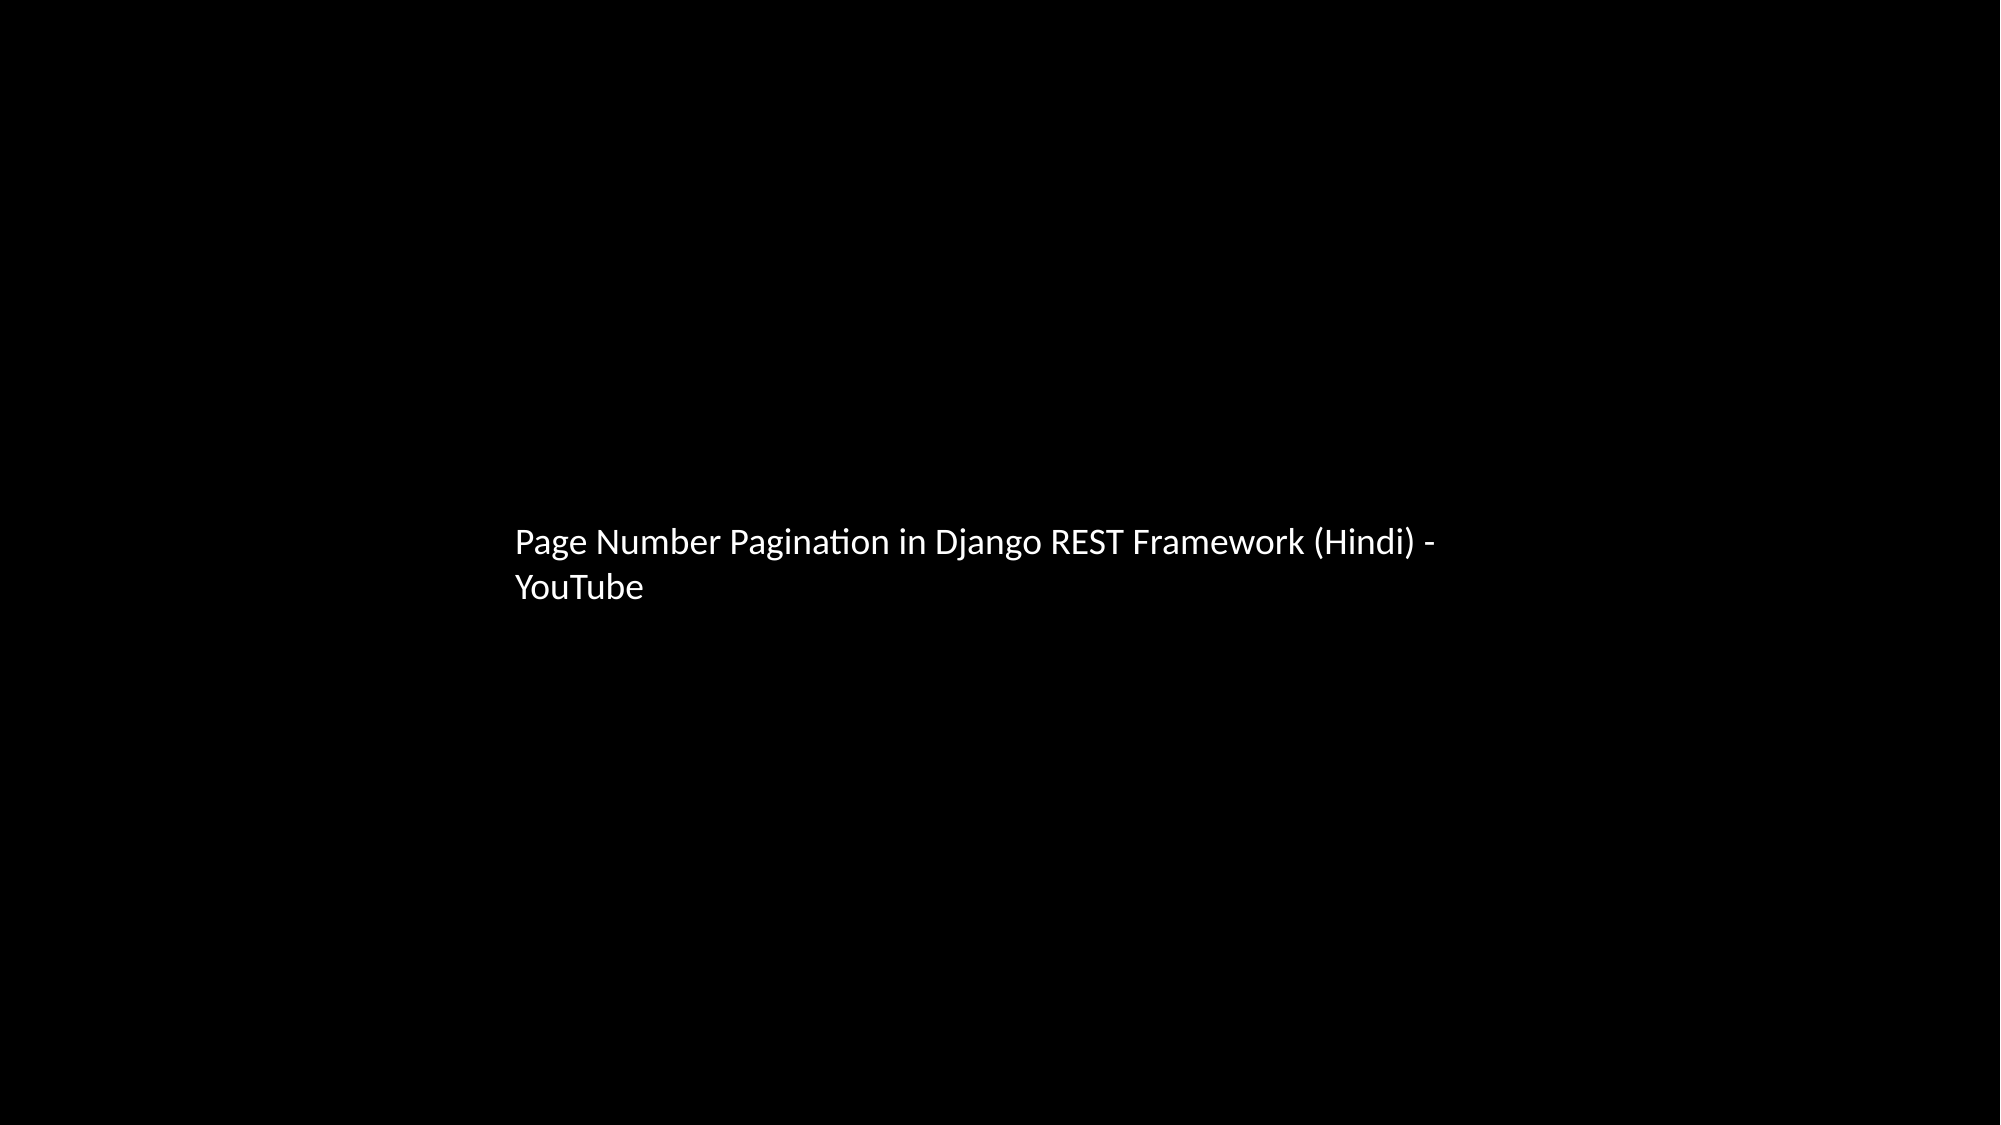

Page Number Pagination in Django REST Framework (Hindi) - YouTube